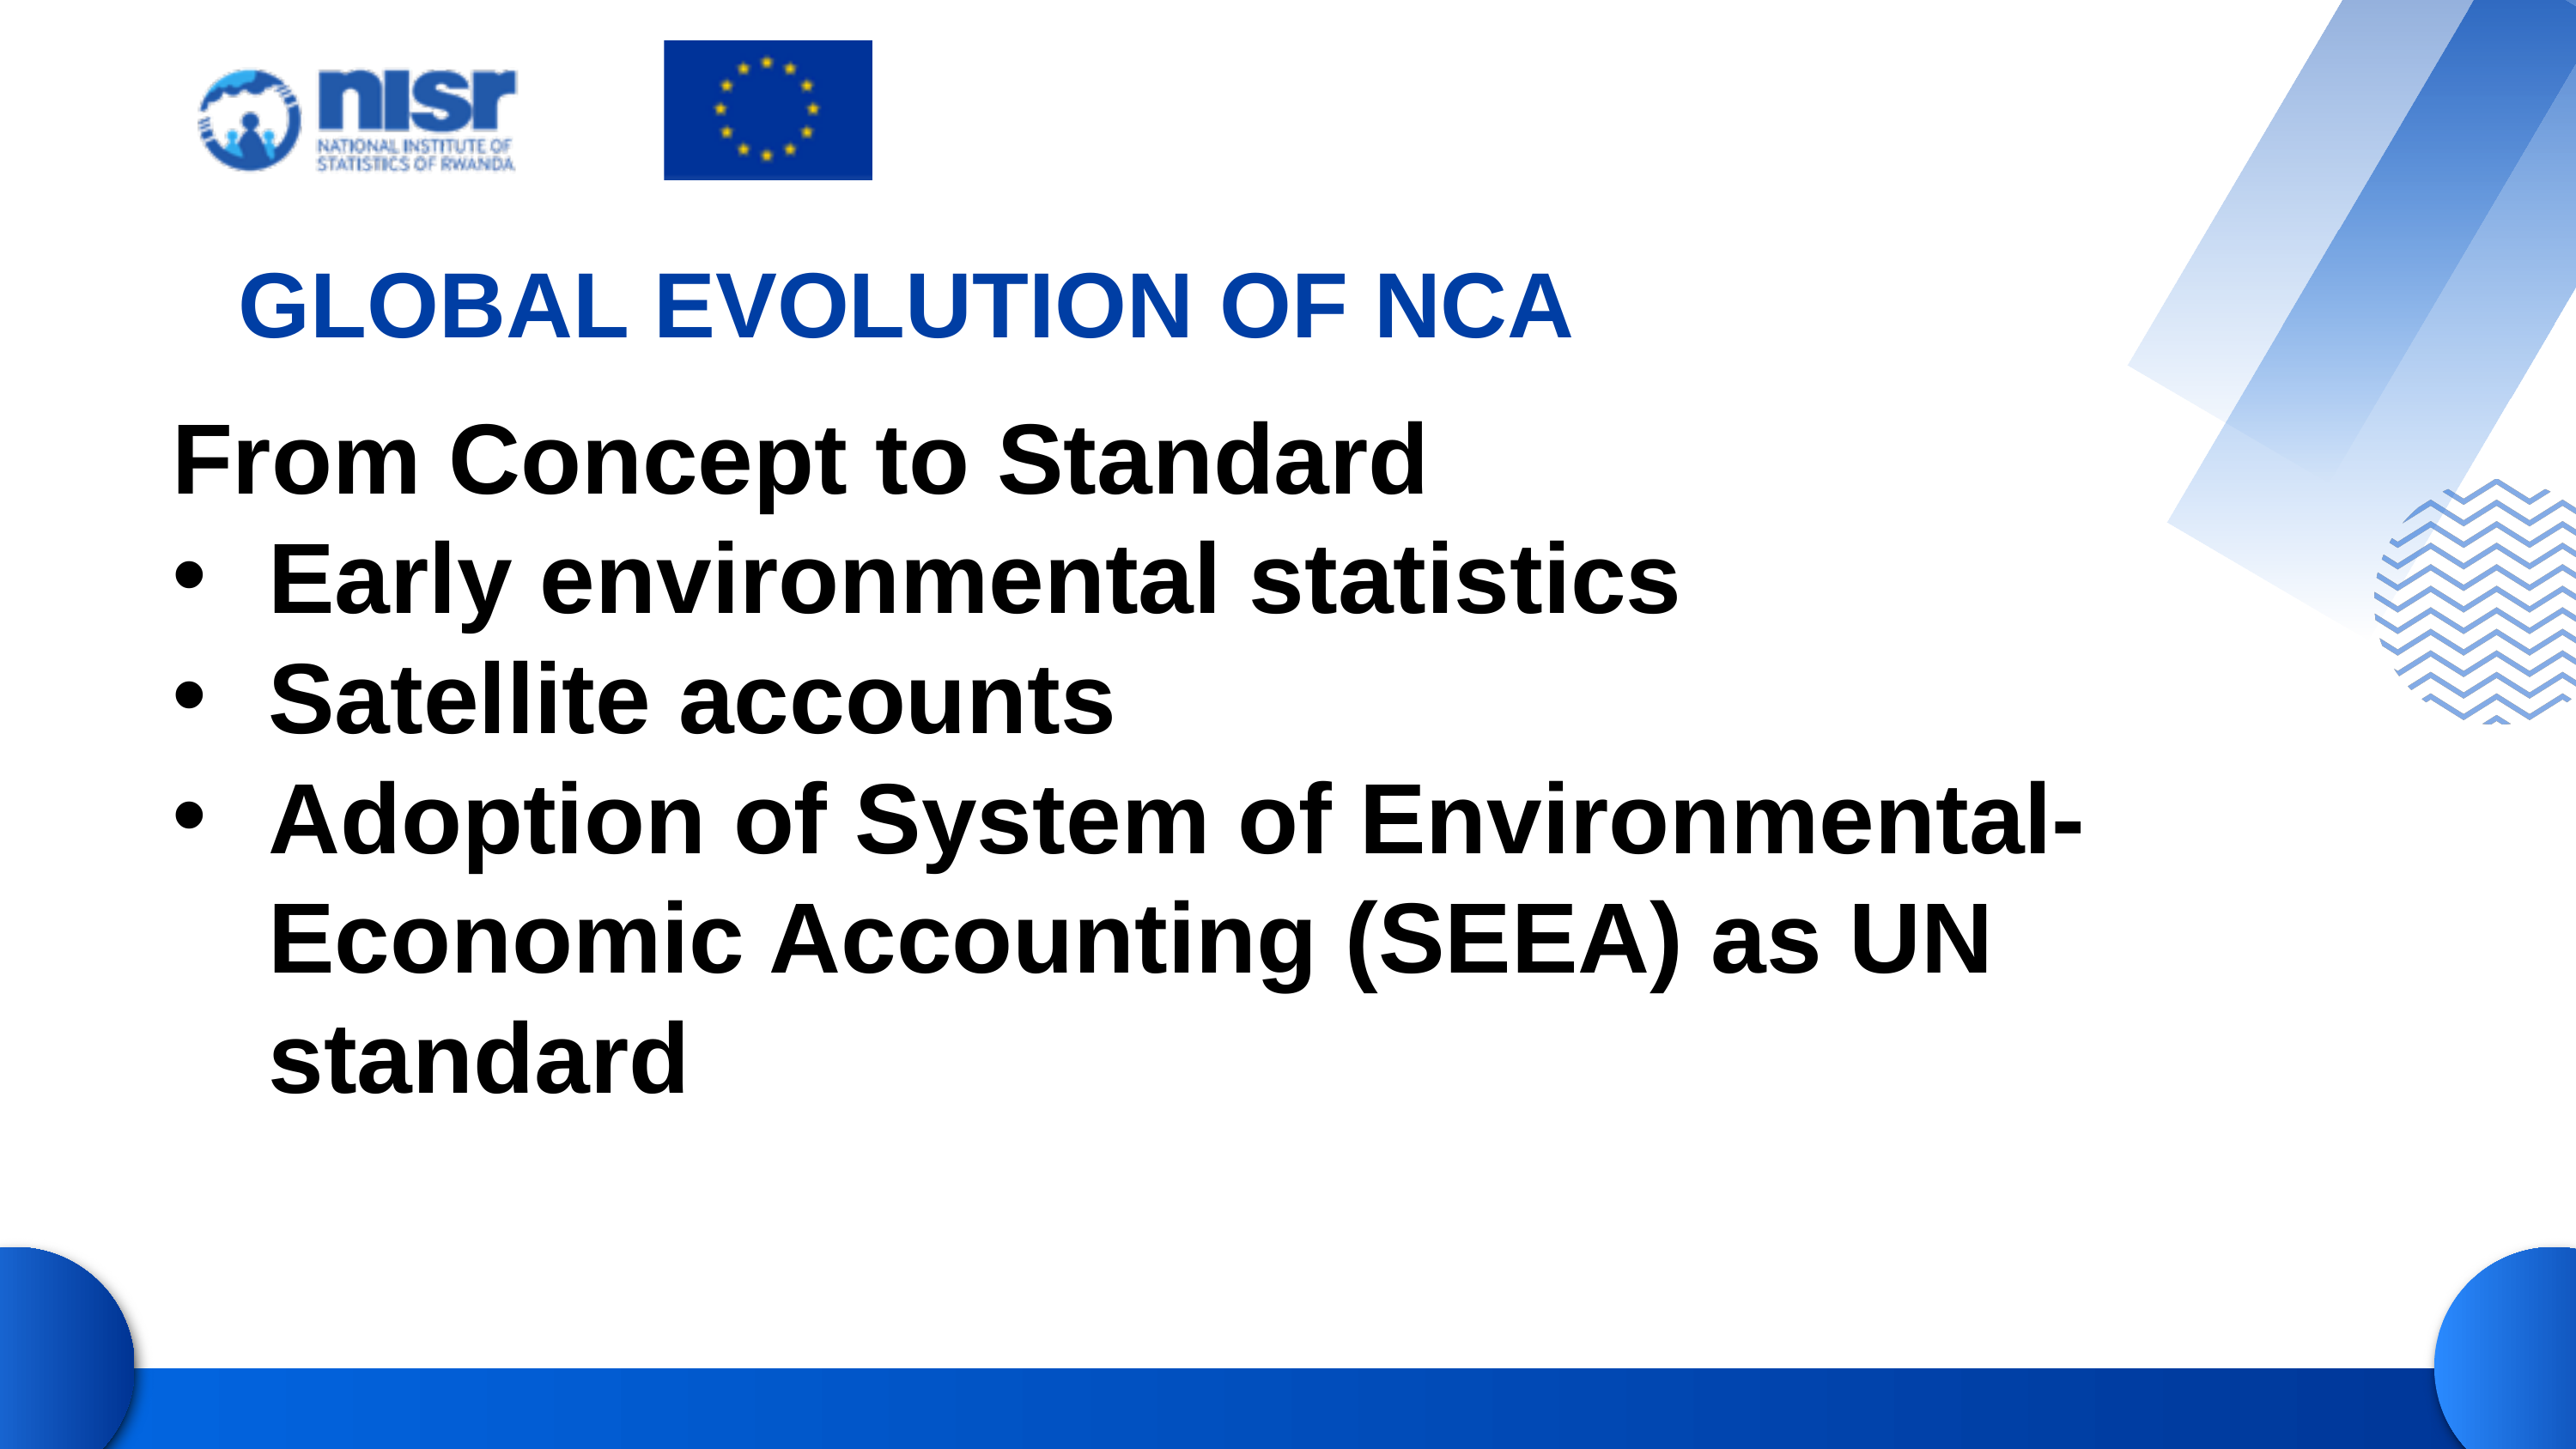

GLOBAL EVOLUTION OF NCA
From Concept to Standard
Early environmental statistics
Satellite accounts
Adoption of System of Environmental-Economic Accounting (SEEA) as UN standard